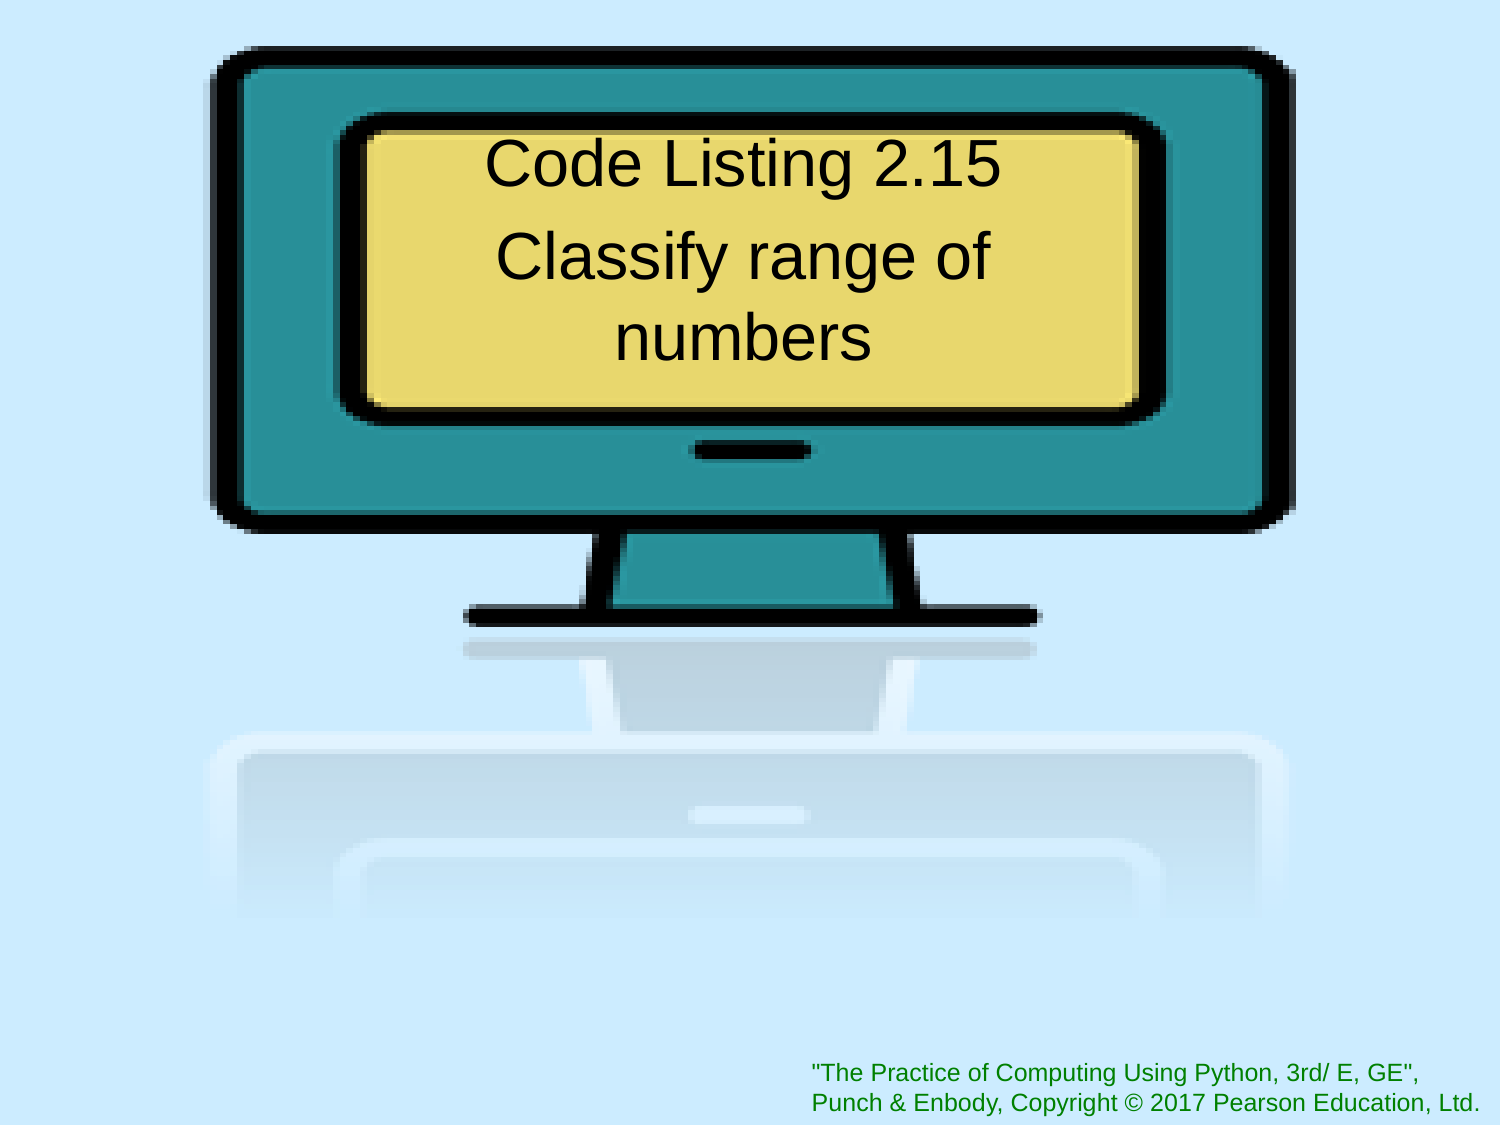

Code Listing 2.15
Classify range of numbers